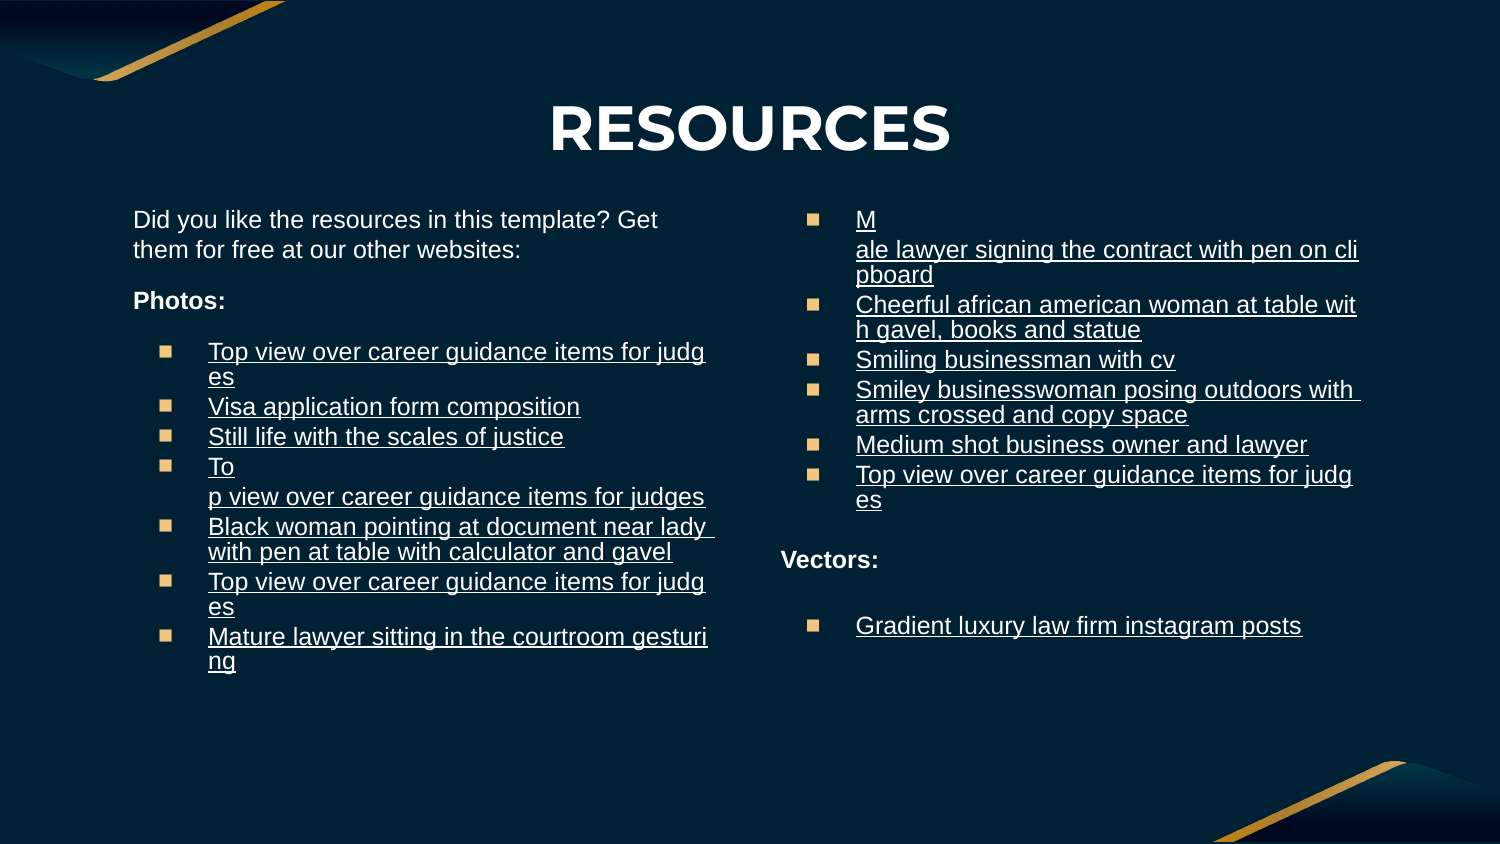

# RESOURCES
Did you like the resources in this template? Get them for free at our other websites:
Photos:
Top view over career guidance items for judges
Visa application form composition
Still life with the scales of justice
Top view over career guidance items for judges
Black woman pointing at document near lady with pen at table with calculator and gavel
Top view over career guidance items for judges
Mature lawyer sitting in the courtroom gesturing

Male lawyer signing the contract with pen on clipboard
Cheerful african american woman at table with gavel, books and statue
Smiling businessman with cv
Smiley businesswoman posing outdoors with arms crossed and copy space
Medium shot business owner and lawyer
Top view over career guidance items for judges

Vectors:
Gradient luxury law firm instagram posts